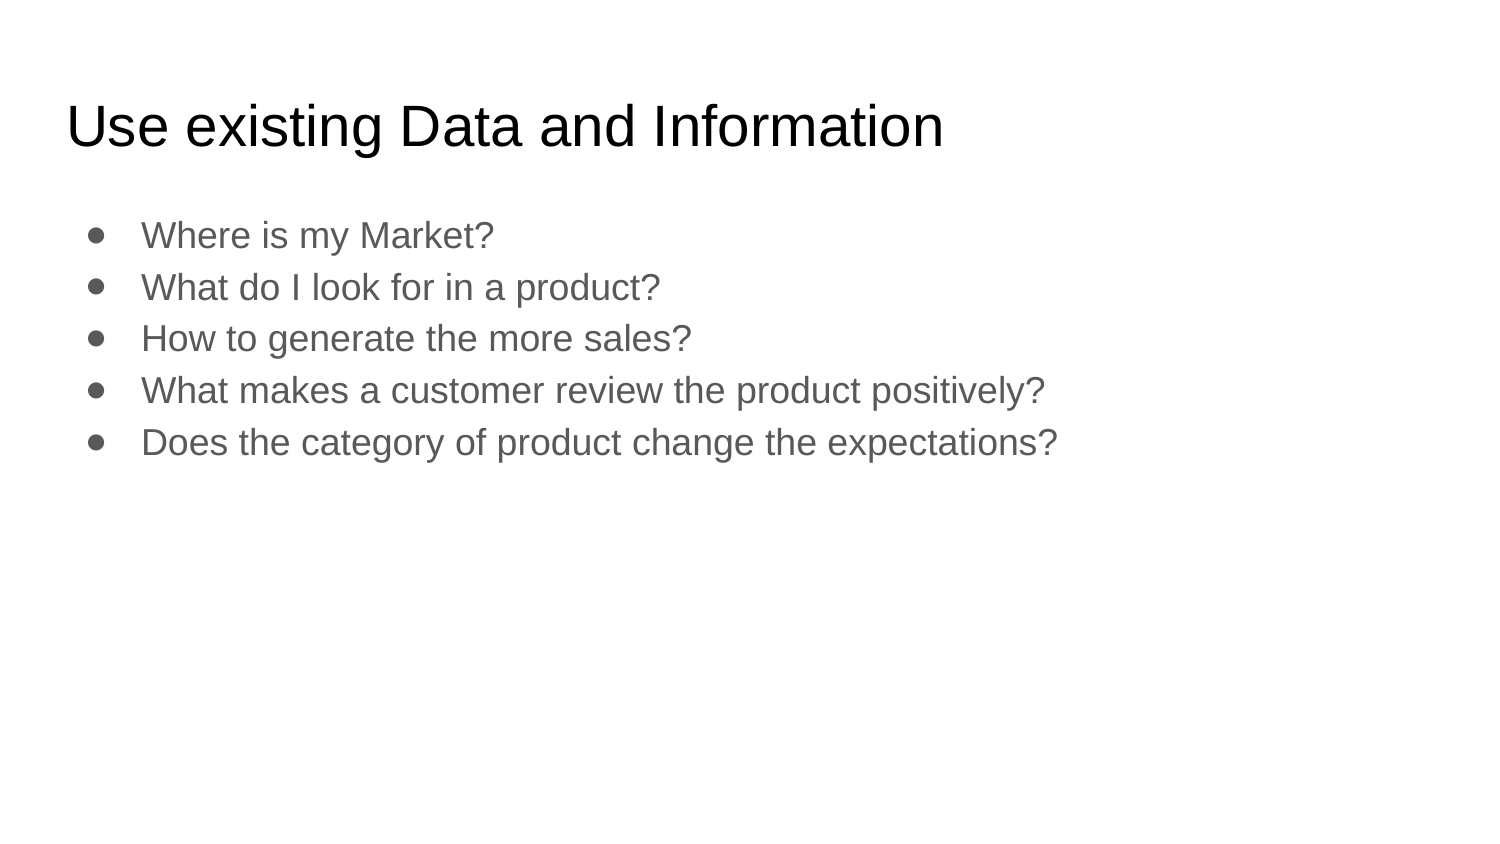

# Use existing Data and Information
Where is my Market?
What do I look for in a product?
How to generate the more sales?
What makes a customer review the product positively?
Does the category of product change the expectations?